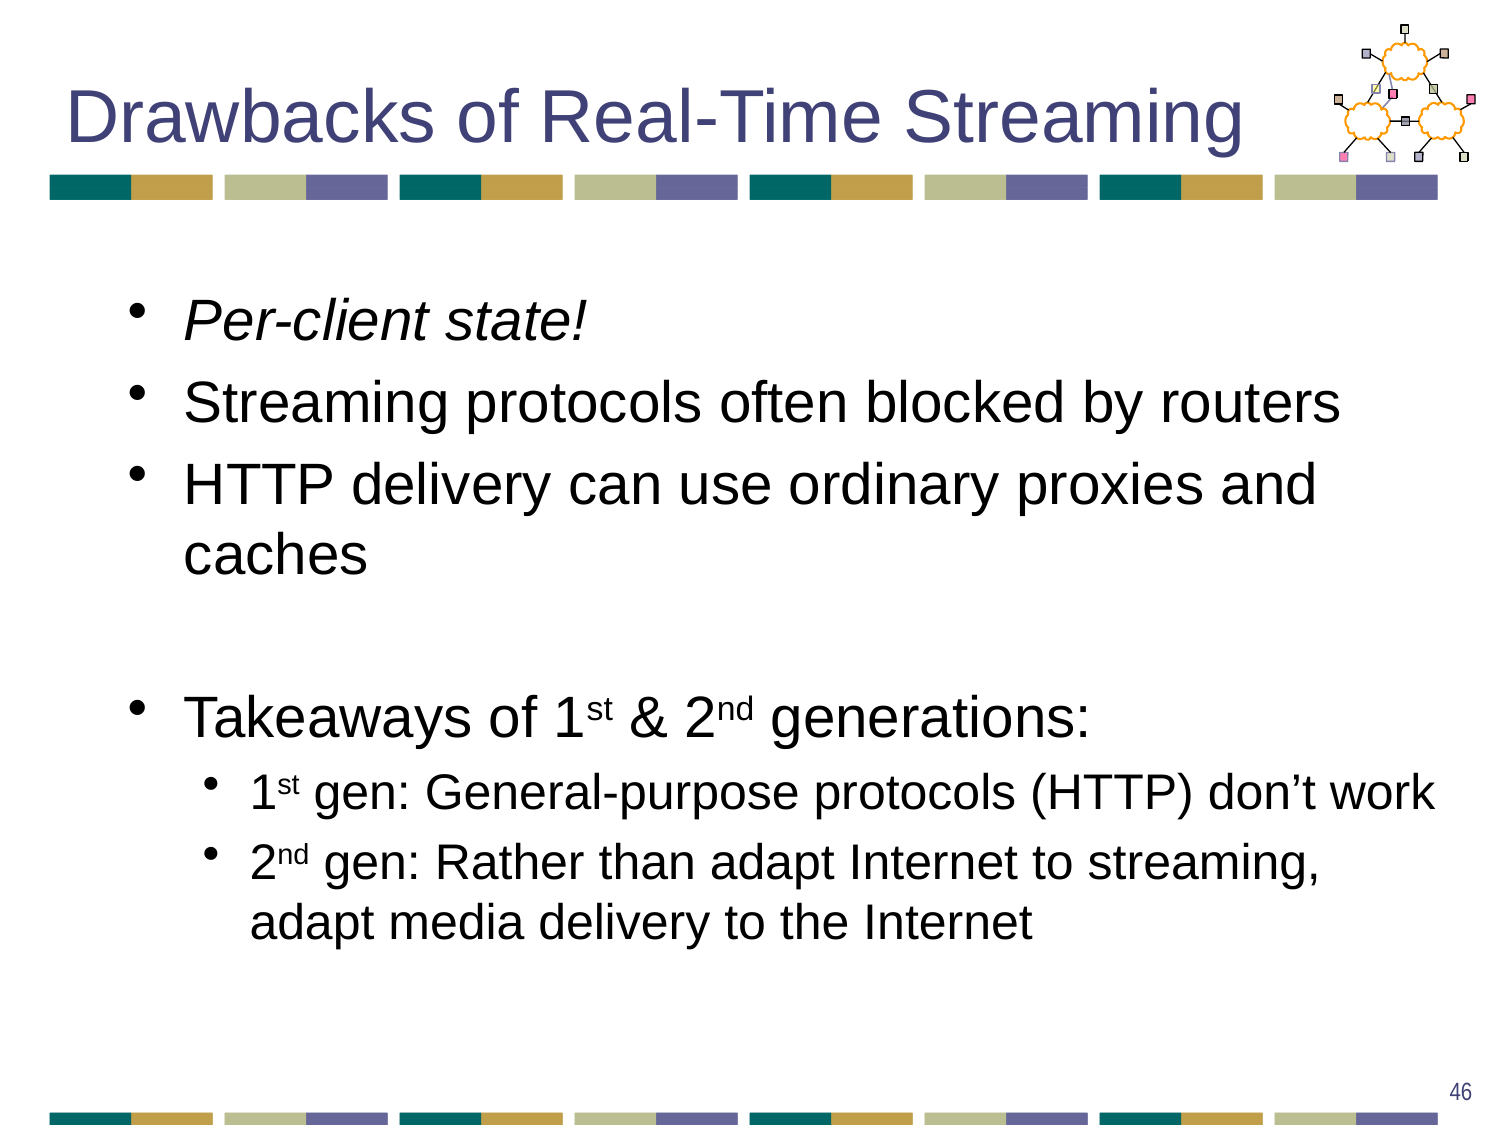

# Drawbacks of Real-Time Streaming
Per-client state!
Streaming protocols often blocked by routers
HTTP delivery can use ordinary proxies and caches

Takeaways of 1st & 2nd generations:
1st gen: General-purpose protocols (HTTP) don’t work
2nd gen: Rather than adapt Internet to streaming, adapt media delivery to the Internet
46